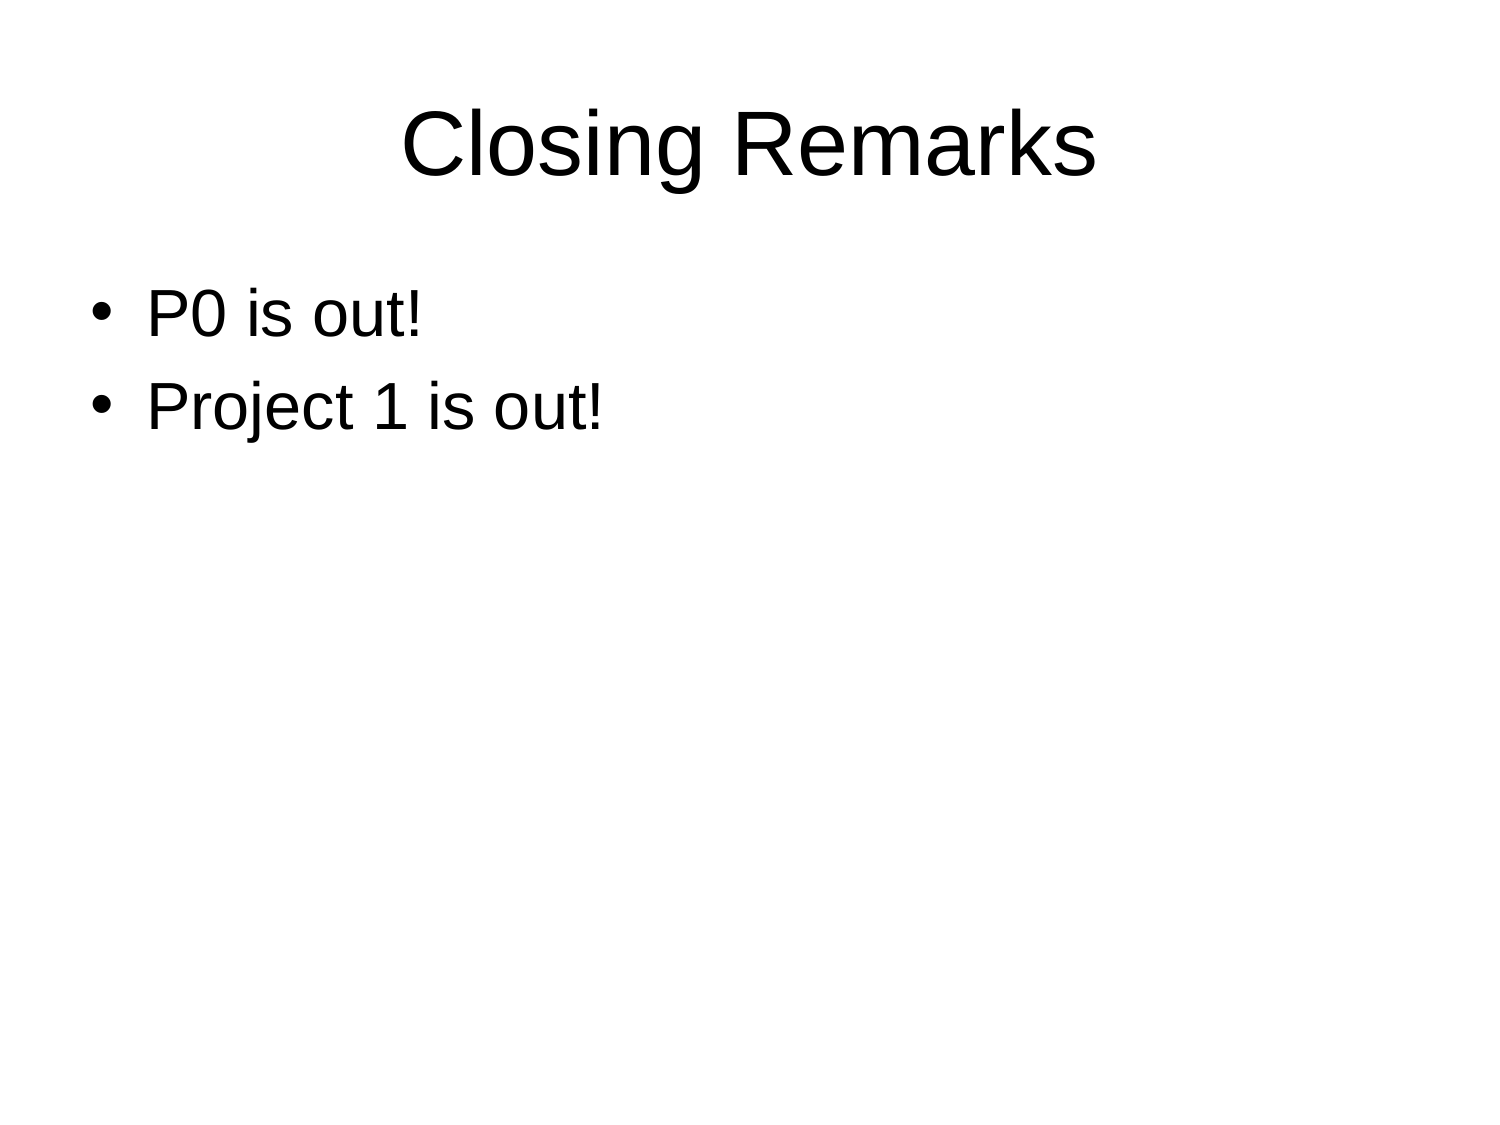

# Closing Remarks
P0 is out!
Project 1 is out!